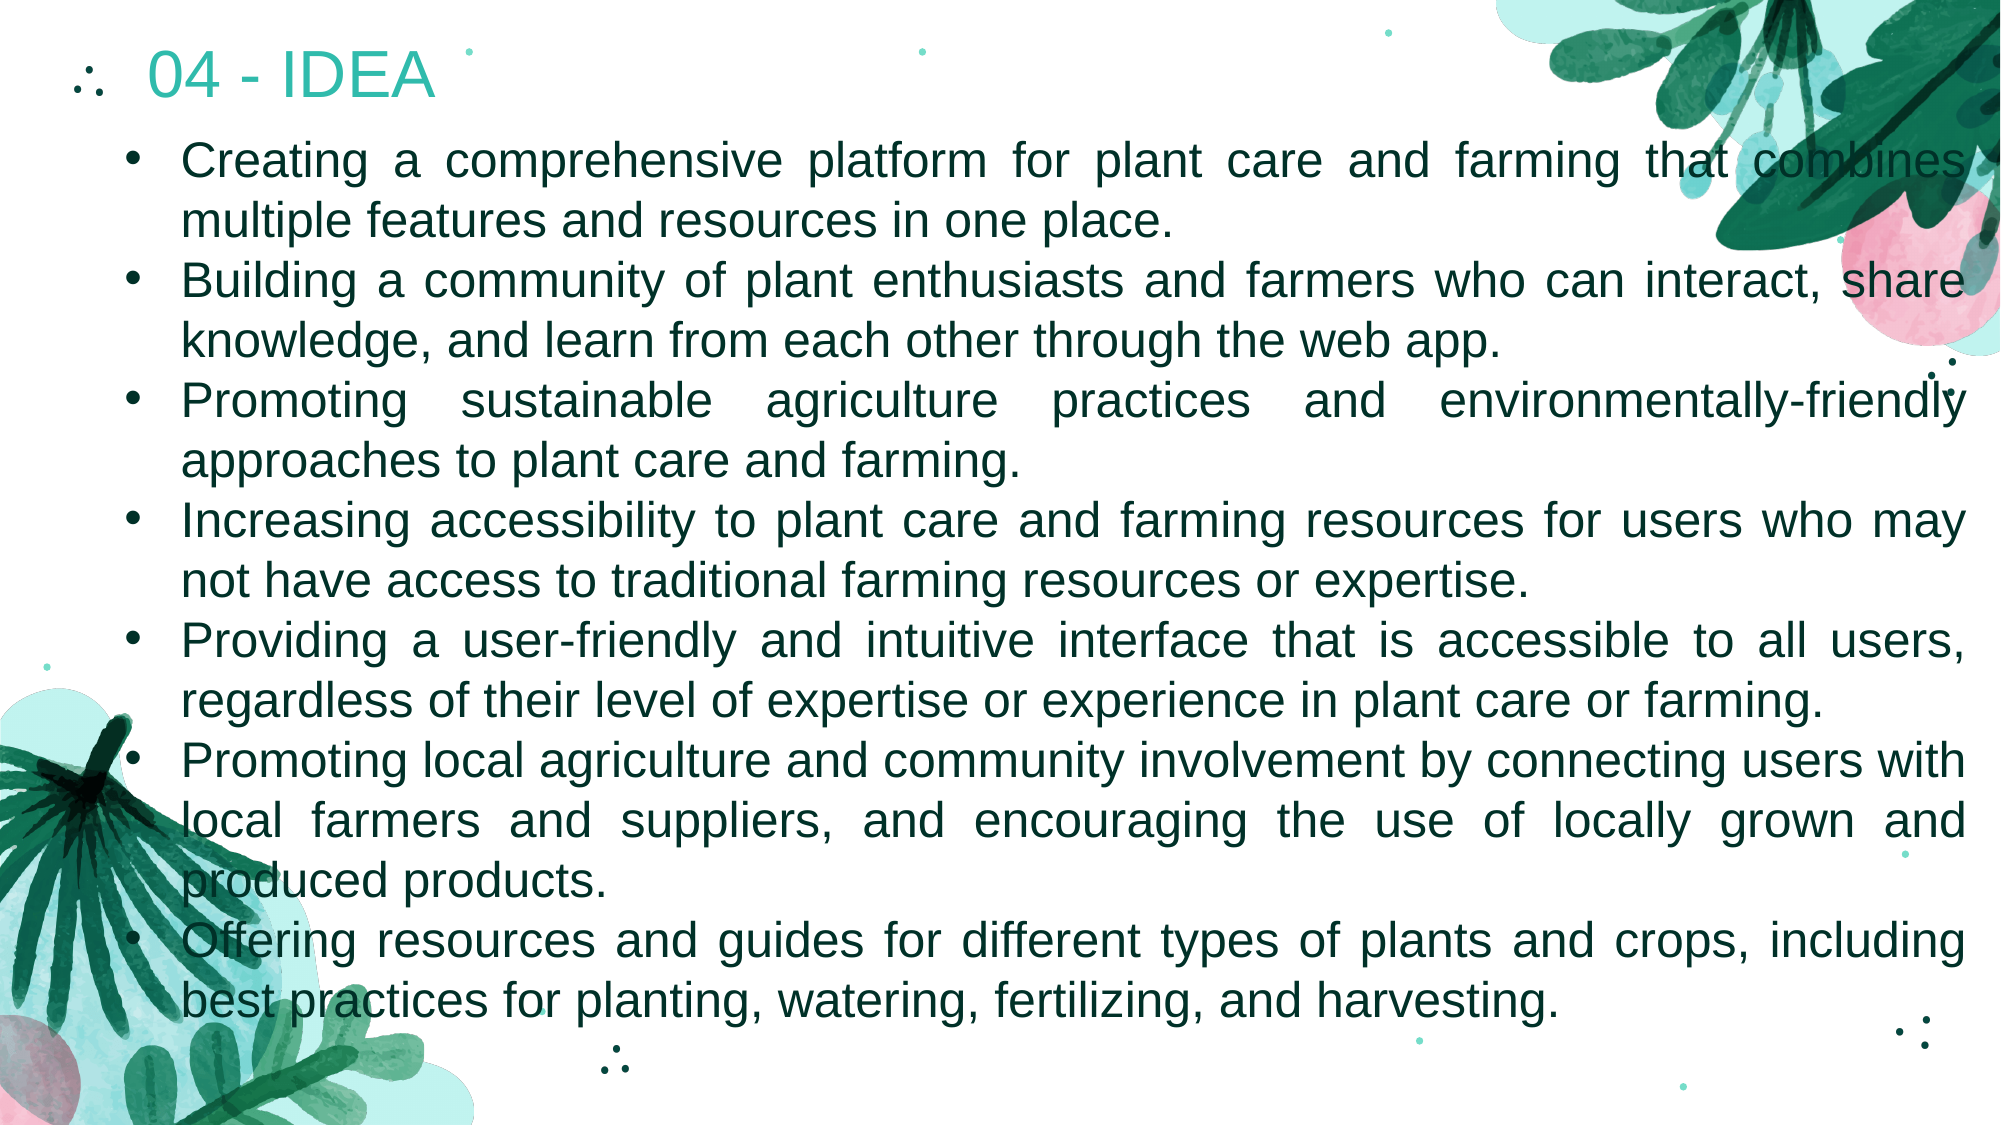

04 - IDEA
Creating a comprehensive platform for plant care and farming that combines multiple features and resources in one place.
Building a community of plant enthusiasts and farmers who can interact, share knowledge, and learn from each other through the web app.
Promoting sustainable agriculture practices and environmentally-friendly approaches to plant care and farming.
Increasing accessibility to plant care and farming resources for users who may not have access to traditional farming resources or expertise.
Providing a user-friendly and intuitive interface that is accessible to all users, regardless of their level of expertise or experience in plant care or farming.
Promoting local agriculture and community involvement by connecting users with local farmers and suppliers, and encouraging the use of locally grown and produced products.
Offering resources and guides for different types of plants and crops, including best practices for planting, watering, fertilizing, and harvesting.